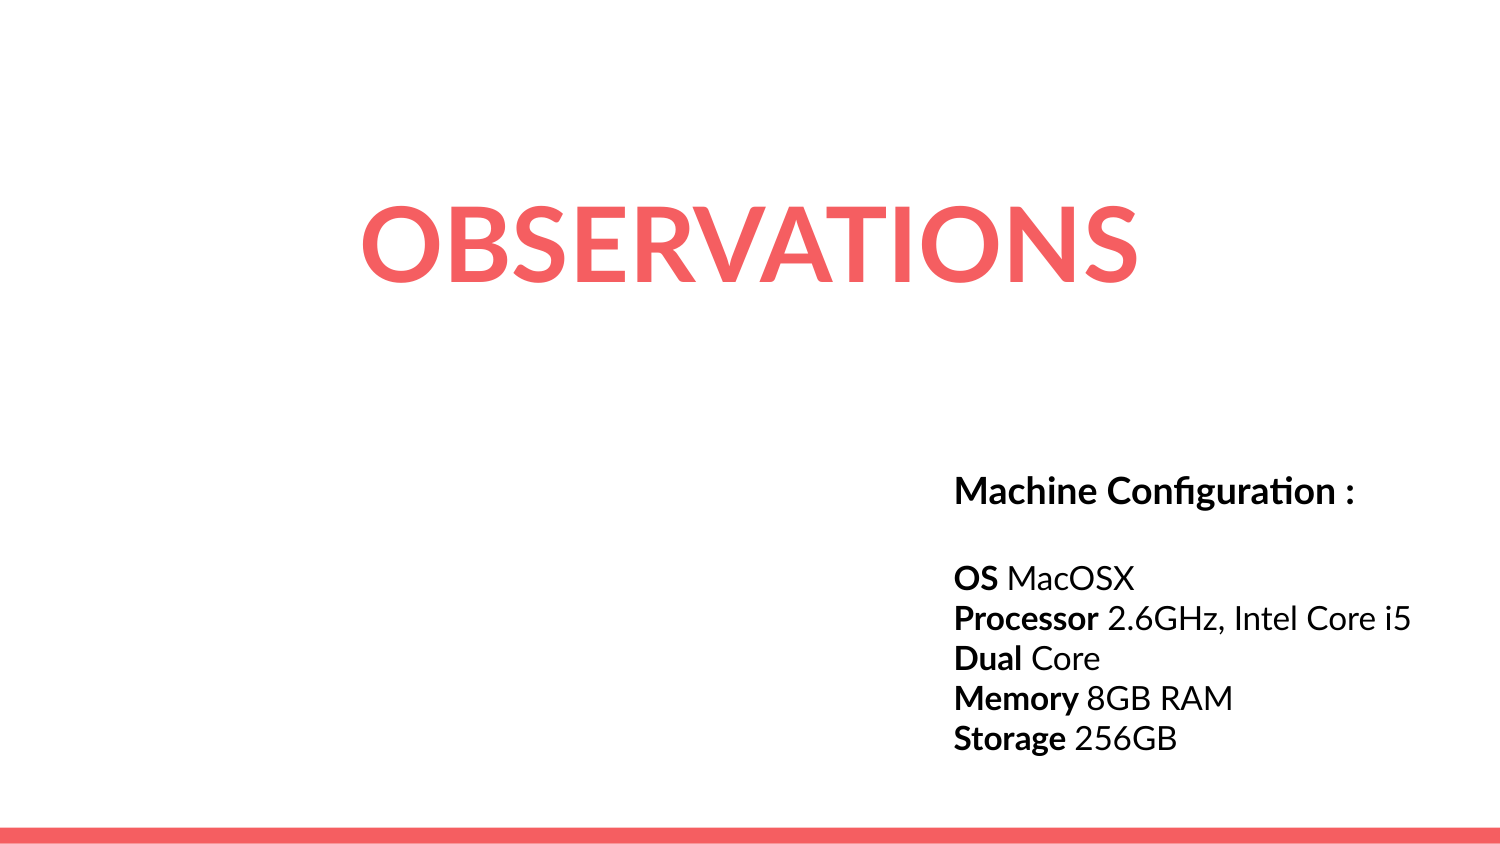

# OBSERVATIONS
Machine Configuration :

OS MacOSX
Processor 2.6GHz, Intel Core i5
Dual Core
Memory 8GB RAM
Storage 256GB